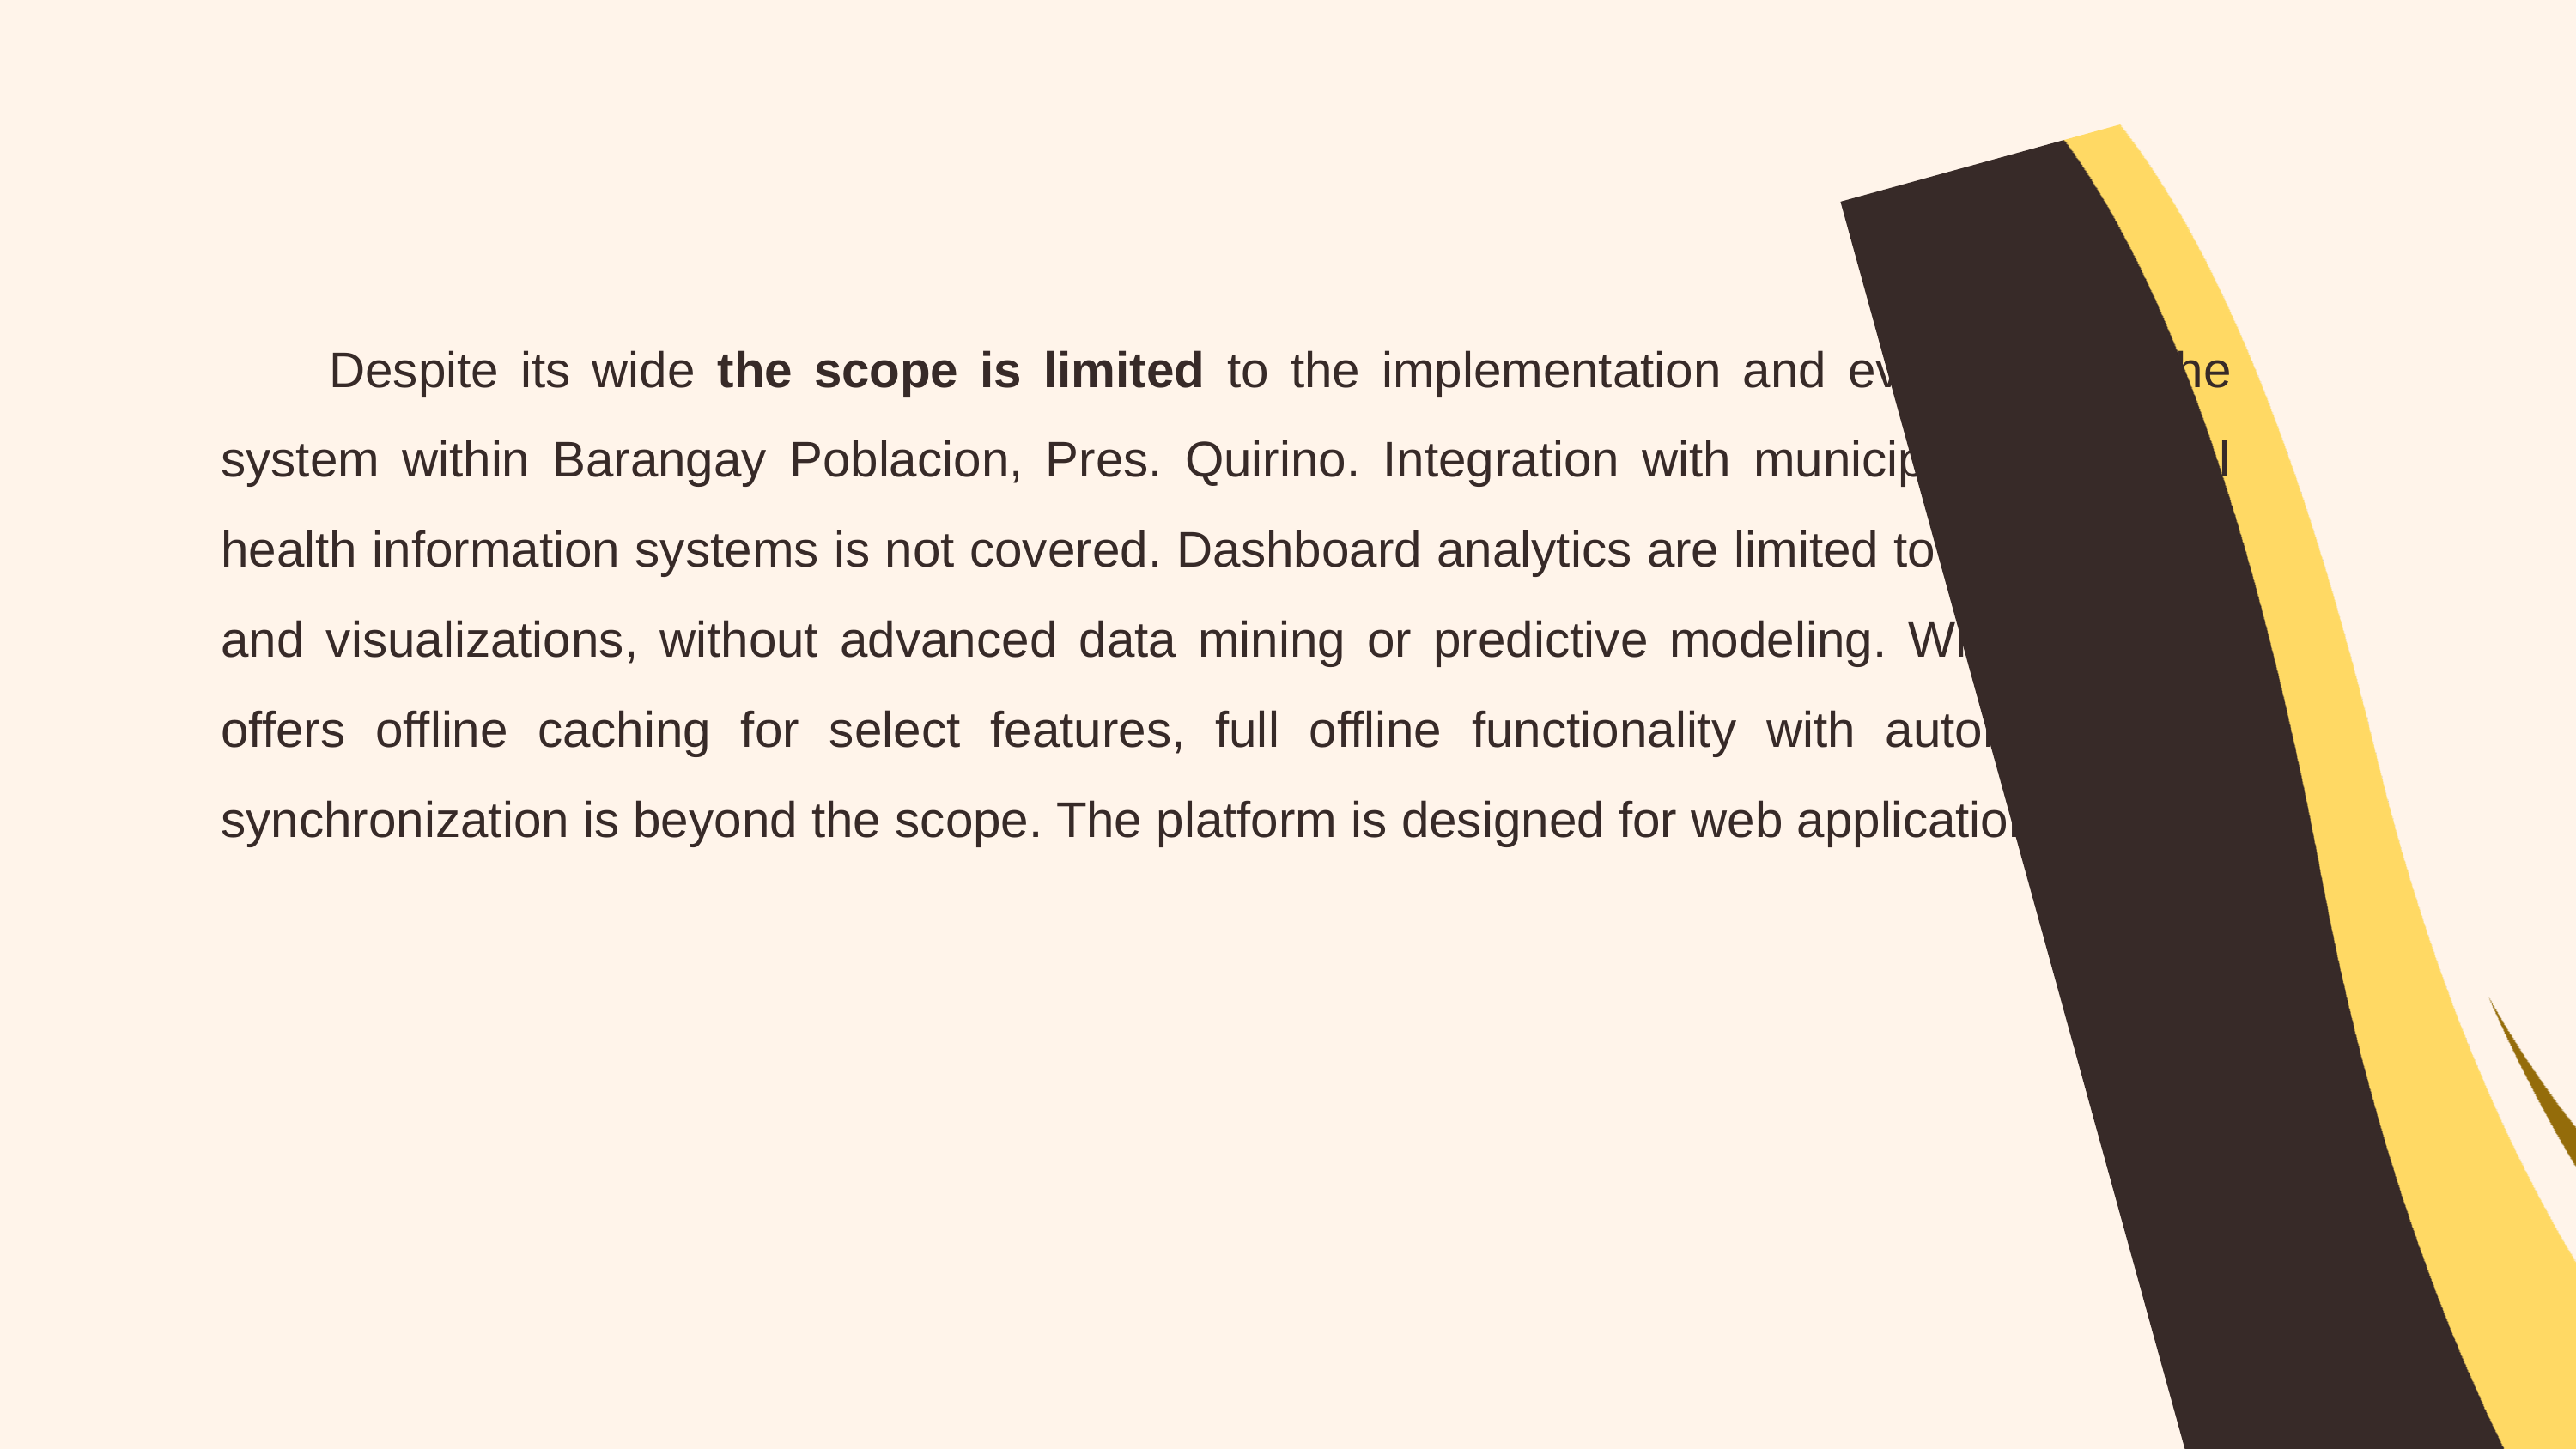

Despite its wide the scope is limited to the implementation and evaluation of the system within Barangay Poblacion, Pres. Quirino. Integration with municipal or national health information systems is not covered. Dashboard analytics are limited to basic counts and visualizations, without advanced data mining or predictive modeling. While the app offers offline caching for select features, full offline functionality with automatic data synchronization is beyond the scope. The platform is designed for web application.